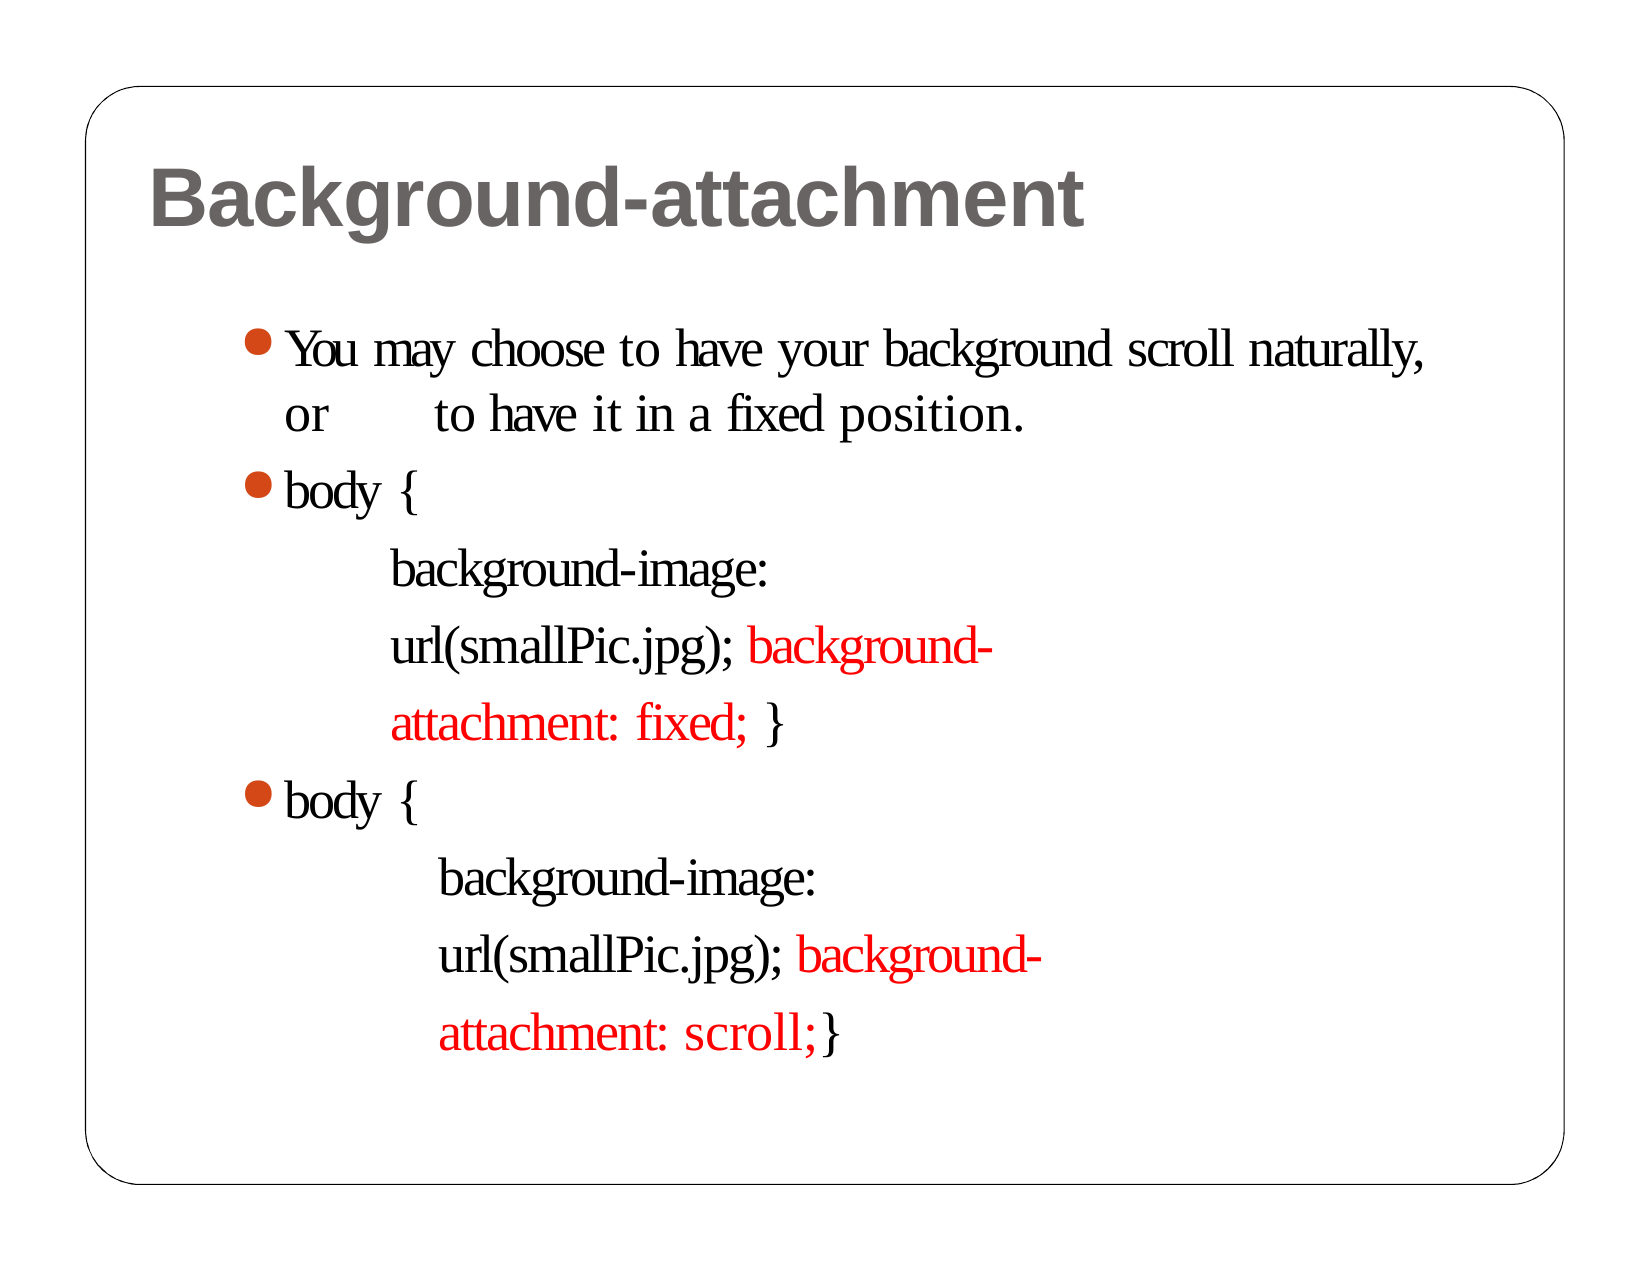

# Background-attachment
You may choose to have your background scroll naturally, or 	to have it in a fixed position.
body {
background-image: url(smallPic.jpg); background-attachment: fixed; }
body {
background-image: url(smallPic.jpg); background-attachment: scroll;}
26